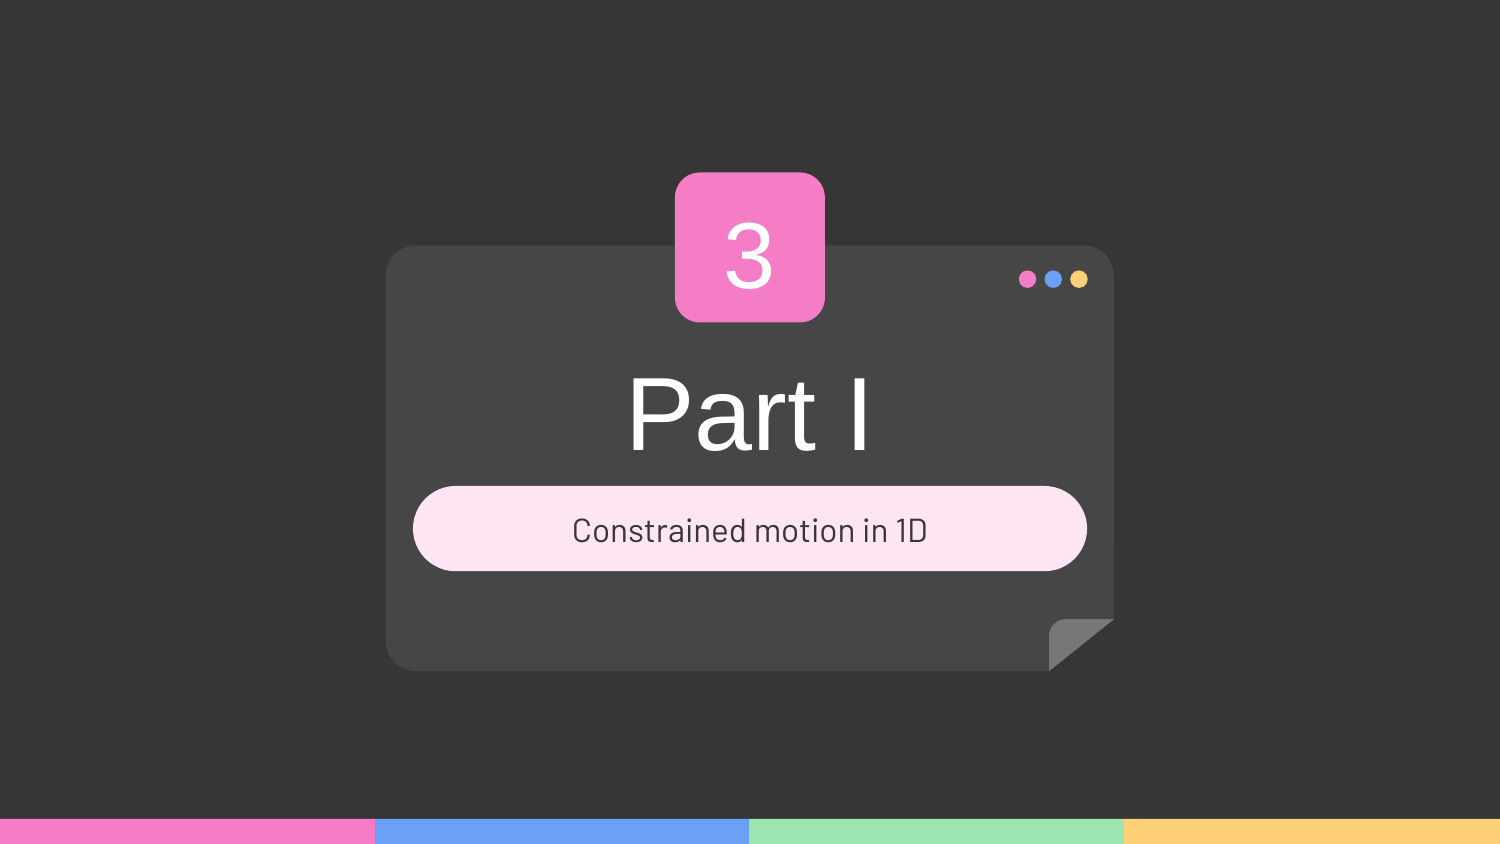

3

# Part I

Constrained motion in 1D